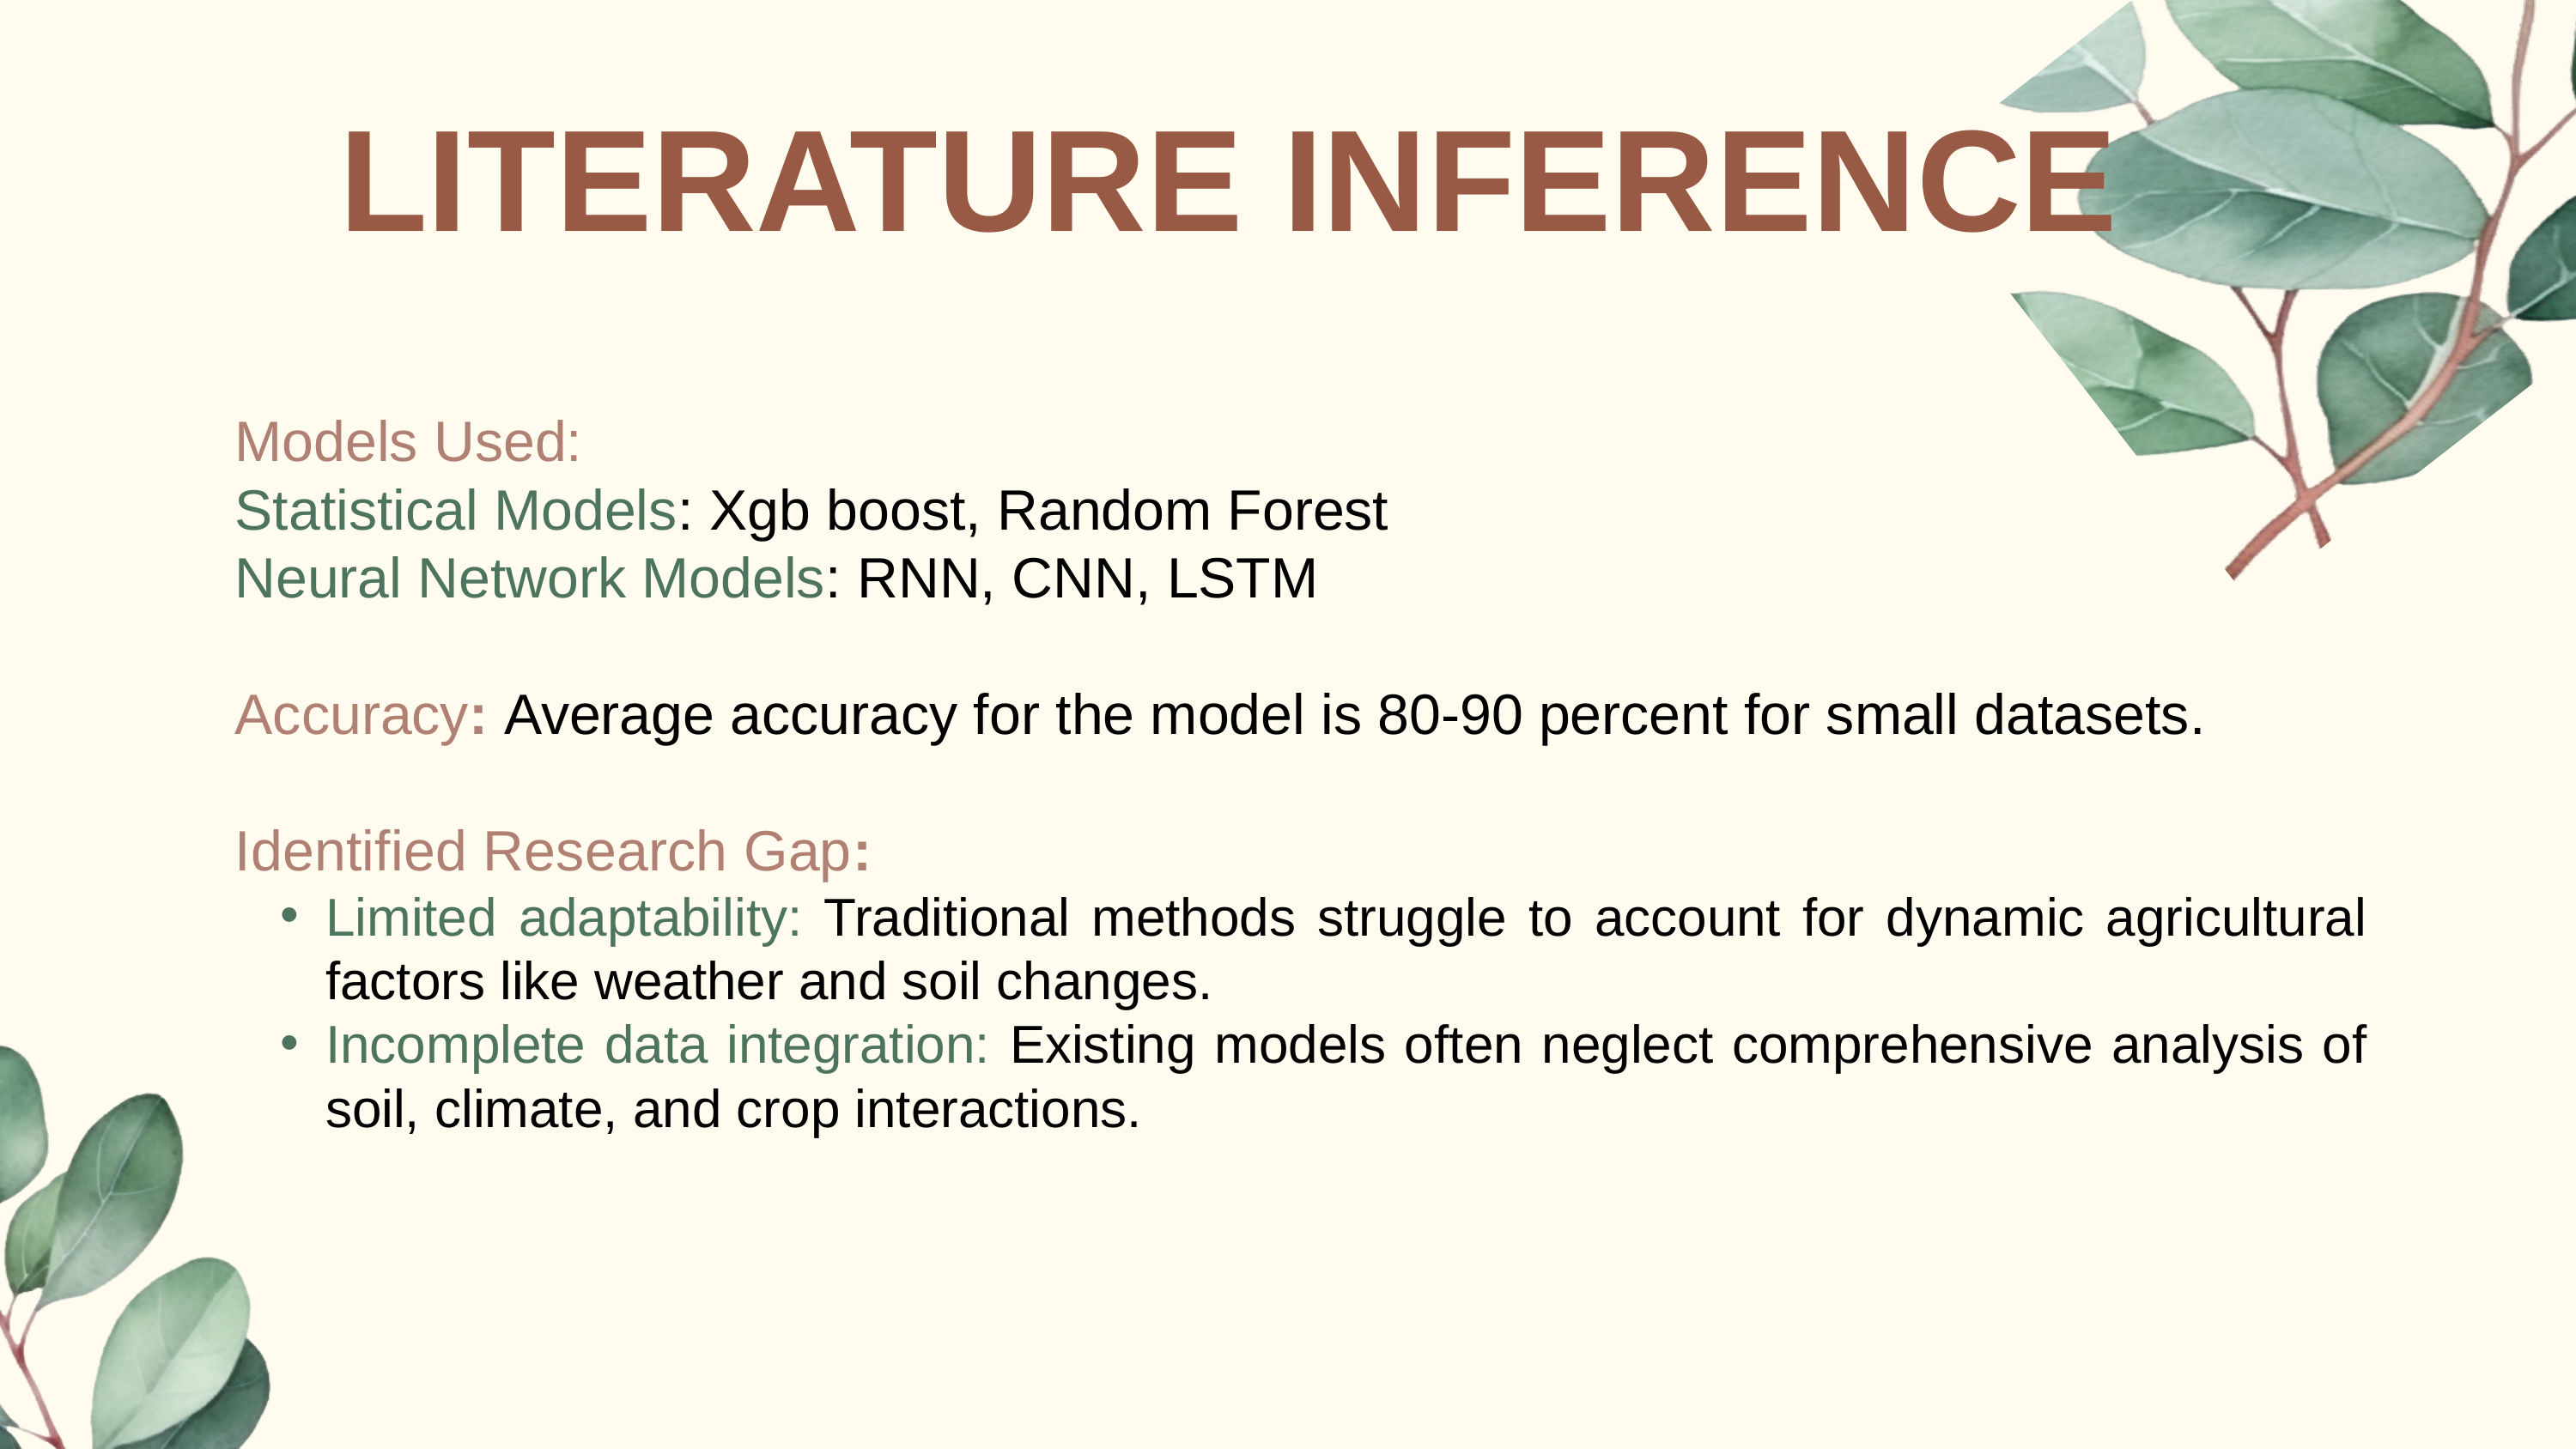

LITERATURE INFERENCE
Models Used:
Statistical Models: Xgb boost, Random Forest
Neural Network Models: RNN, CNN, LSTM

Accuracy: Average accuracy for the model is 80-90 percent for small datasets.

Identified Research Gap:
Limited adaptability: Traditional methods struggle to account for dynamic agricultural factors like weather and soil changes.
Incomplete data integration: Existing models often neglect comprehensive analysis of soil, climate, and crop interactions.